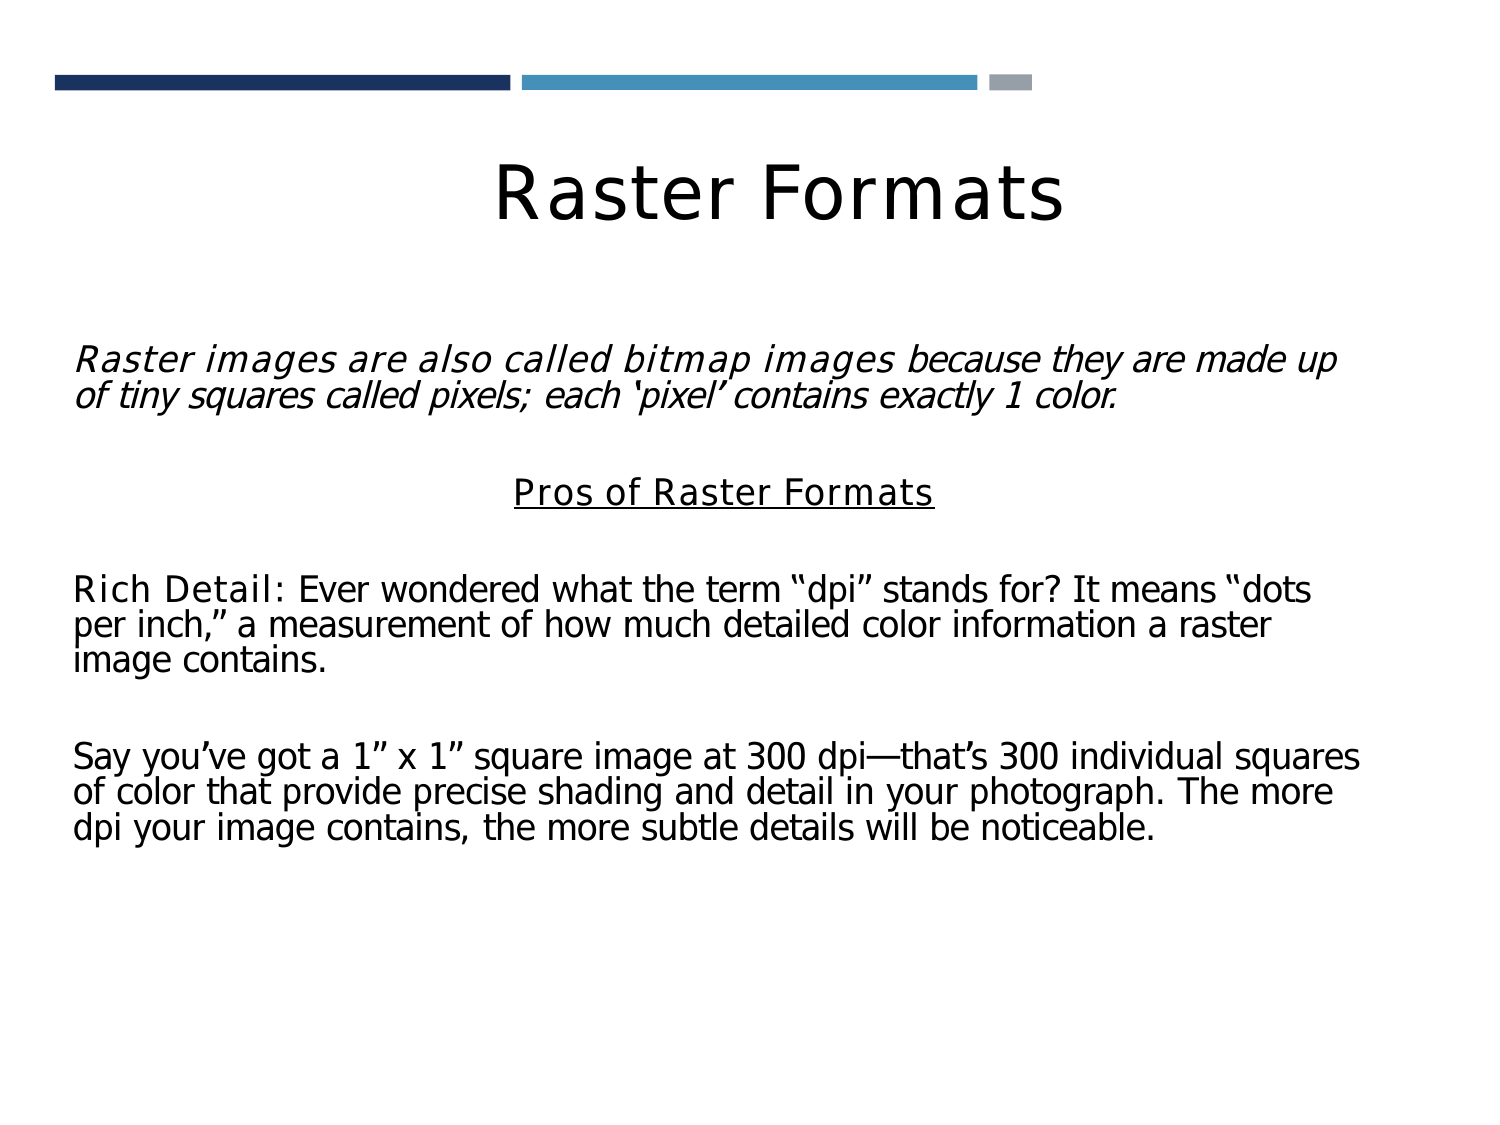

Raster Formats
Raster images are also called bitmap images because they are made up of tiny squares called pixels; each ‘pixel’ contains exactly 1 color.

Pros of Raster Formats

Rich Detail: Ever wondered what the term “dpi” stands for? It means “dots per inch,” a measurement of how much detailed color information a raster image contains.

Say you’ve got a 1” x 1” square image at 300 dpi—that’s 300 individual squares of color that provide precise shading and detail in your photograph. The more dpi your image contains, the more subtle details will be noticeable.